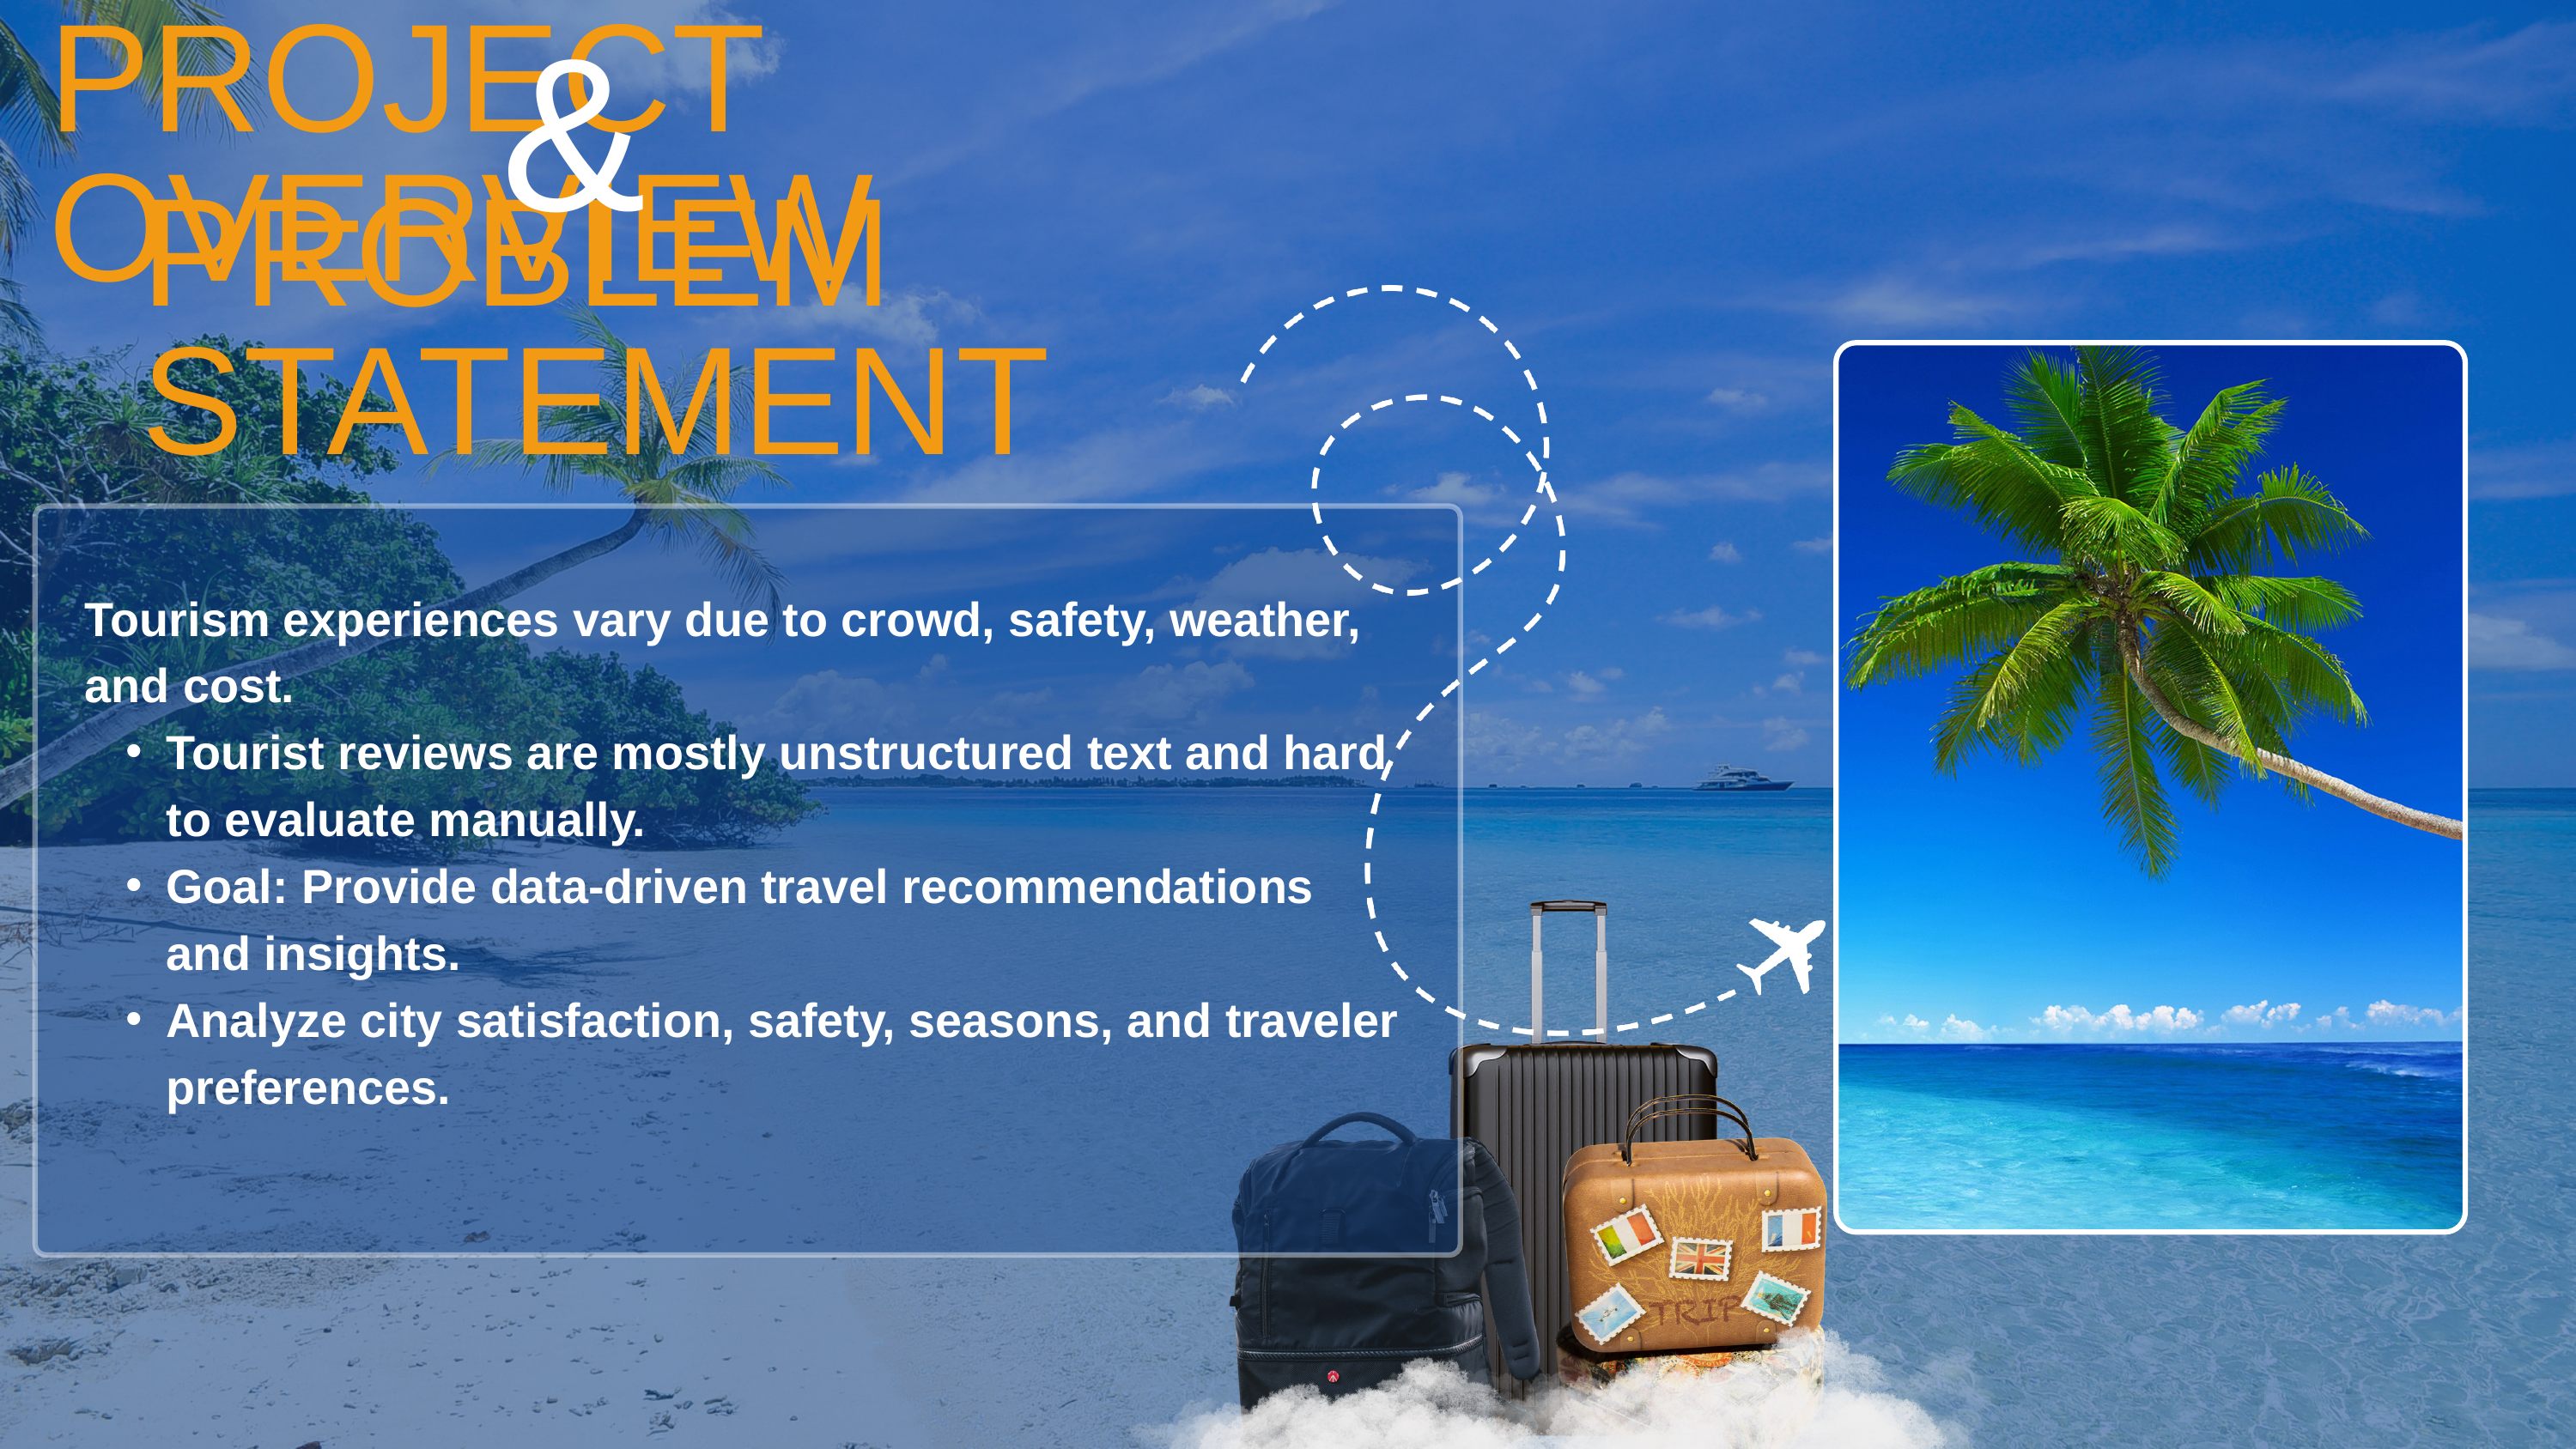

&
PROJECT  OVERVIEW
PROBLEM  STATEMENT

Tourism experiences vary due to crowd, safety, weather, and cost.
Tourist reviews are mostly unstructured text and hard to evaluate manually.
Goal: Provide data-driven travel recommendations and insights.
Analyze city satisfaction, safety, seasons, and traveler preferences.